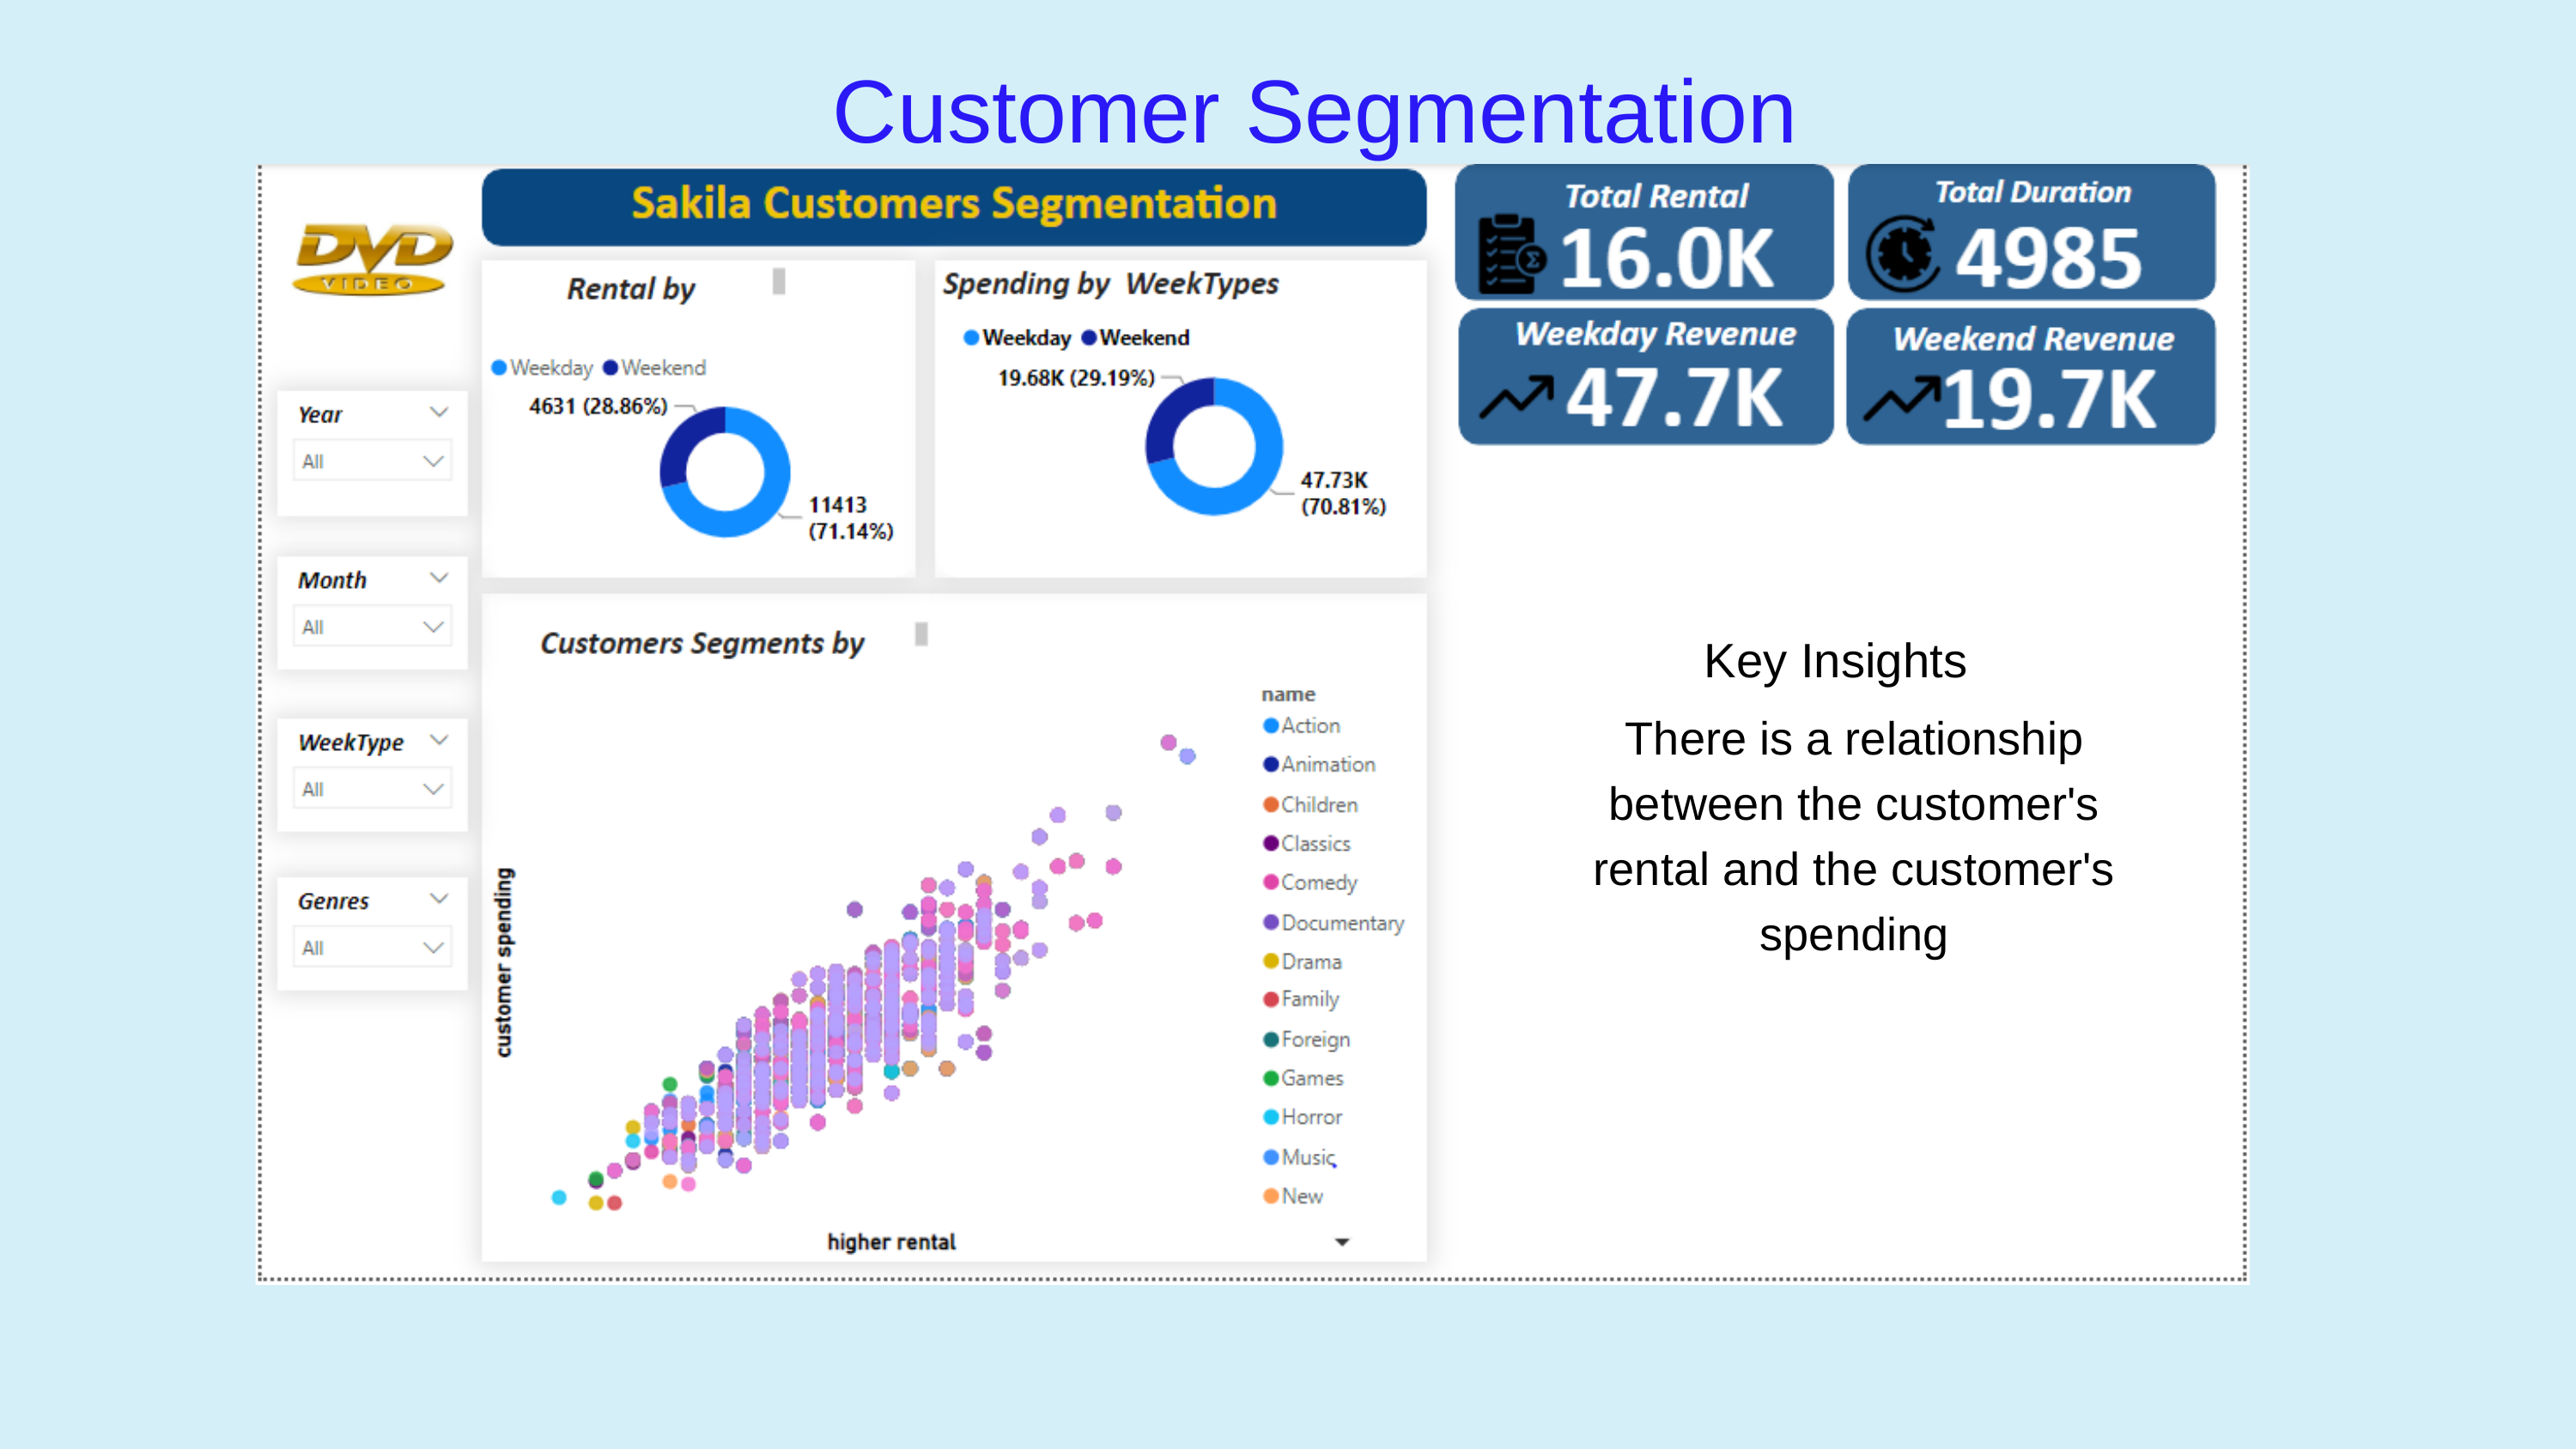

Customer Segmentation

Key Insights
There is a relationship between the customer's rental and the customer's spending